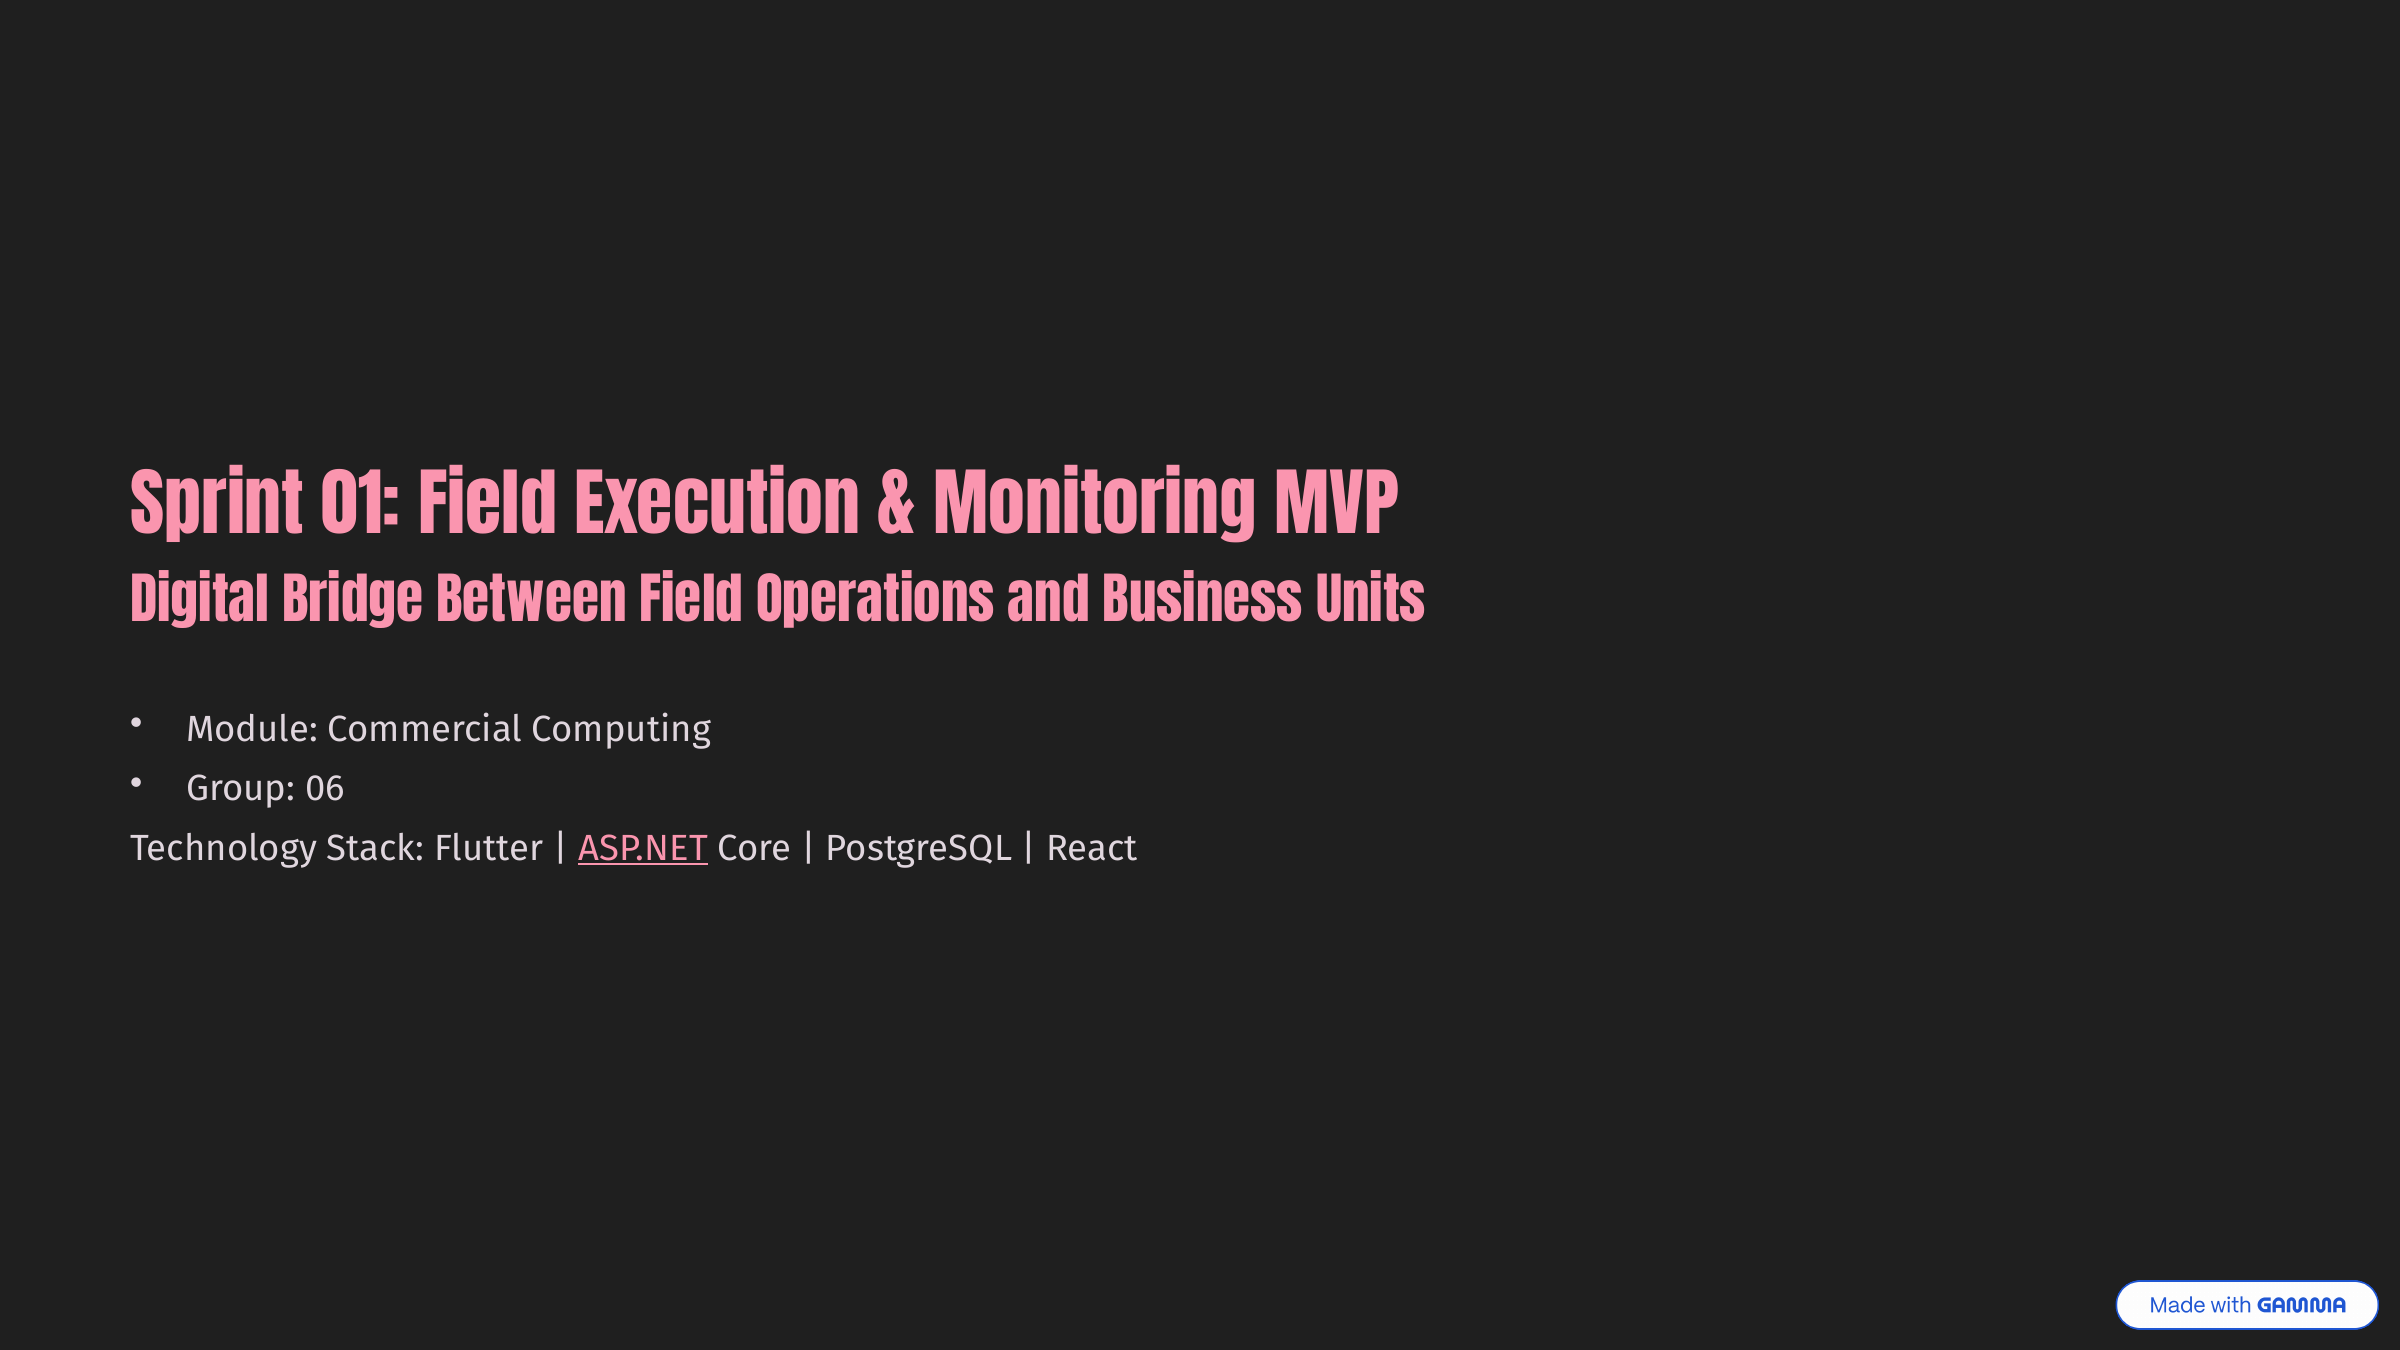

Sprint 01: Field Execution & Monitoring MVP
Digital Bridge Between Field Operations and Business Units
Module: Commercial Computing
Group: 06
Technology Stack: Flutter | ASP.NET Core | PostgreSQL | React